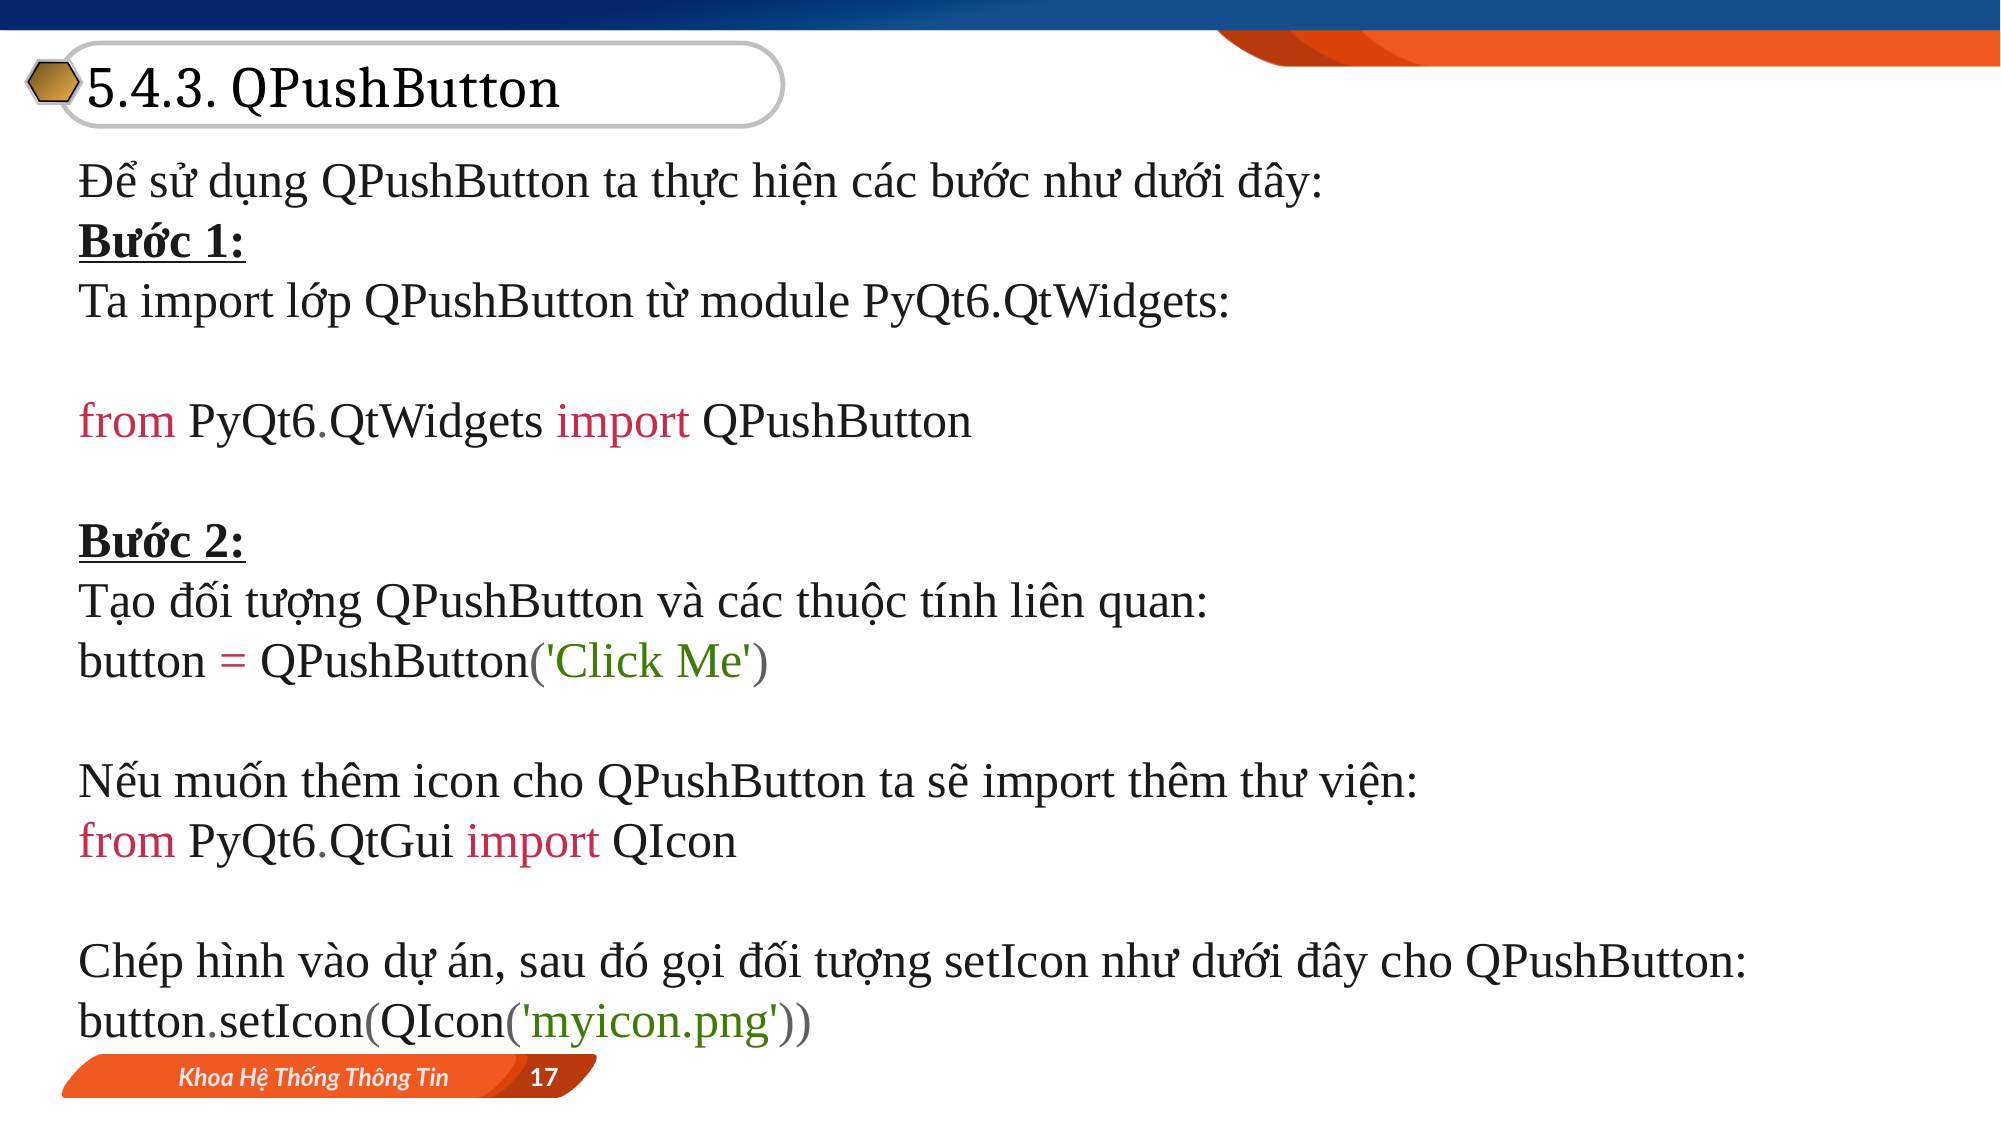

5.4.3. QPushButton

Để sử dụng QPushButton ta thực hiện các bước như dưới đây:
Bước 1:
Ta import lớp QPushButton từ module PyQt6.QtWidgets:

from PyQt6.QtWidgets import QPushButton

Bước 2:
Tạo đối tượng QPushButton và các thuộc tính liên quan:
button = QPushButton('Click Me')

Nếu muốn thêm icon cho QPushButton ta sẽ import thêm thư viện:
from PyQt6.QtGui import QIcon

Chép hình vào dự án, sau đó gọi đối tượng setIcon như dưới đây cho QPushButton:
button.setIcon(QIcon('myicon.png'))
17
Khoa Hệ Thống Thông Tin